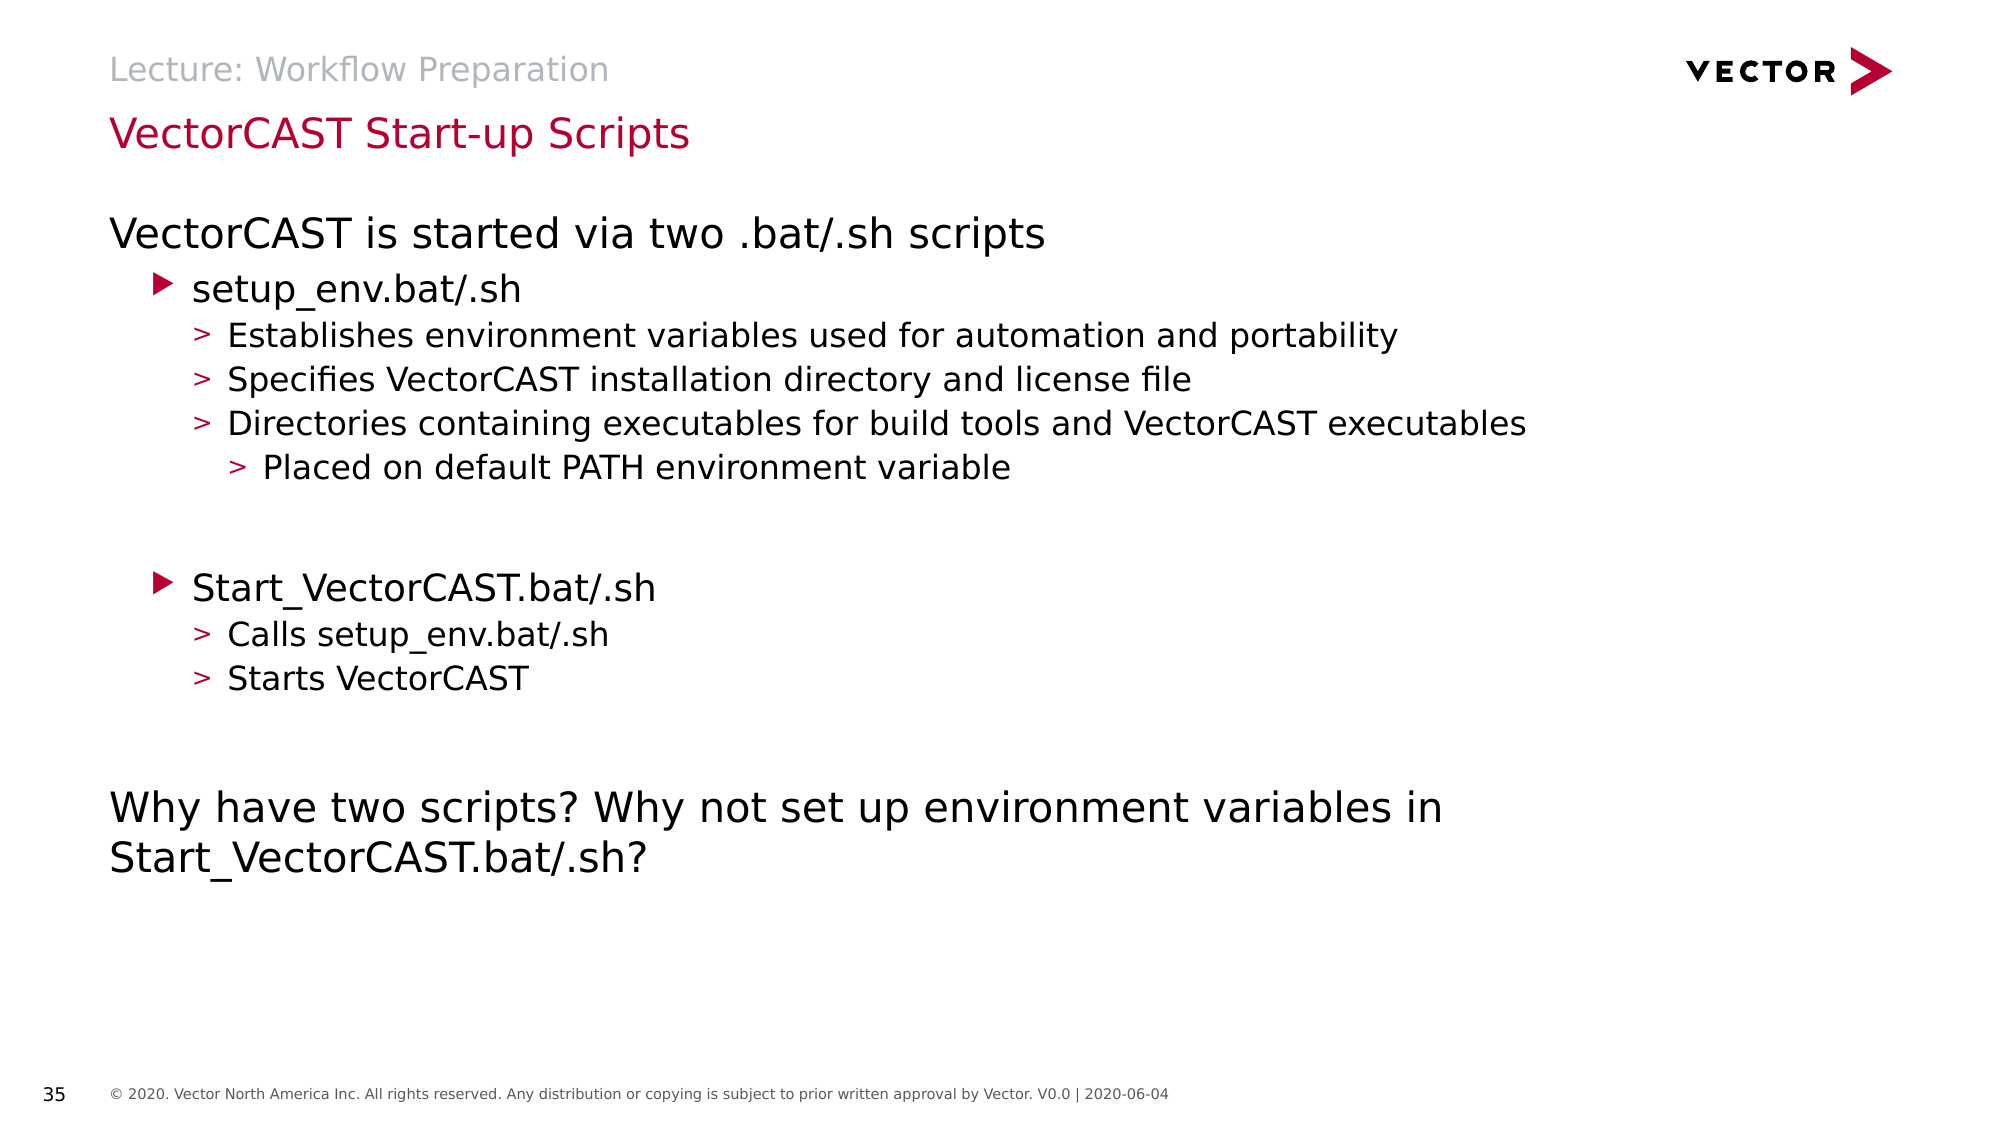

# Lecture: Workflow Preparation
VectorCAST Start-up Scripts
VectorCAST is started via two .bat/.sh scripts
setup_env.bat/.sh
Establishes environment variables used for automation and portability
Specifies VectorCAST installation directory and license file
Directories containing executables for build tools and VectorCAST executables
Placed on default PATH environment variable

Start_VectorCAST.bat/.sh
Calls setup_env.bat/.sh
Starts VectorCAST

Why have two scripts? Why not set up environment variables in Start_VectorCAST.bat/.sh?